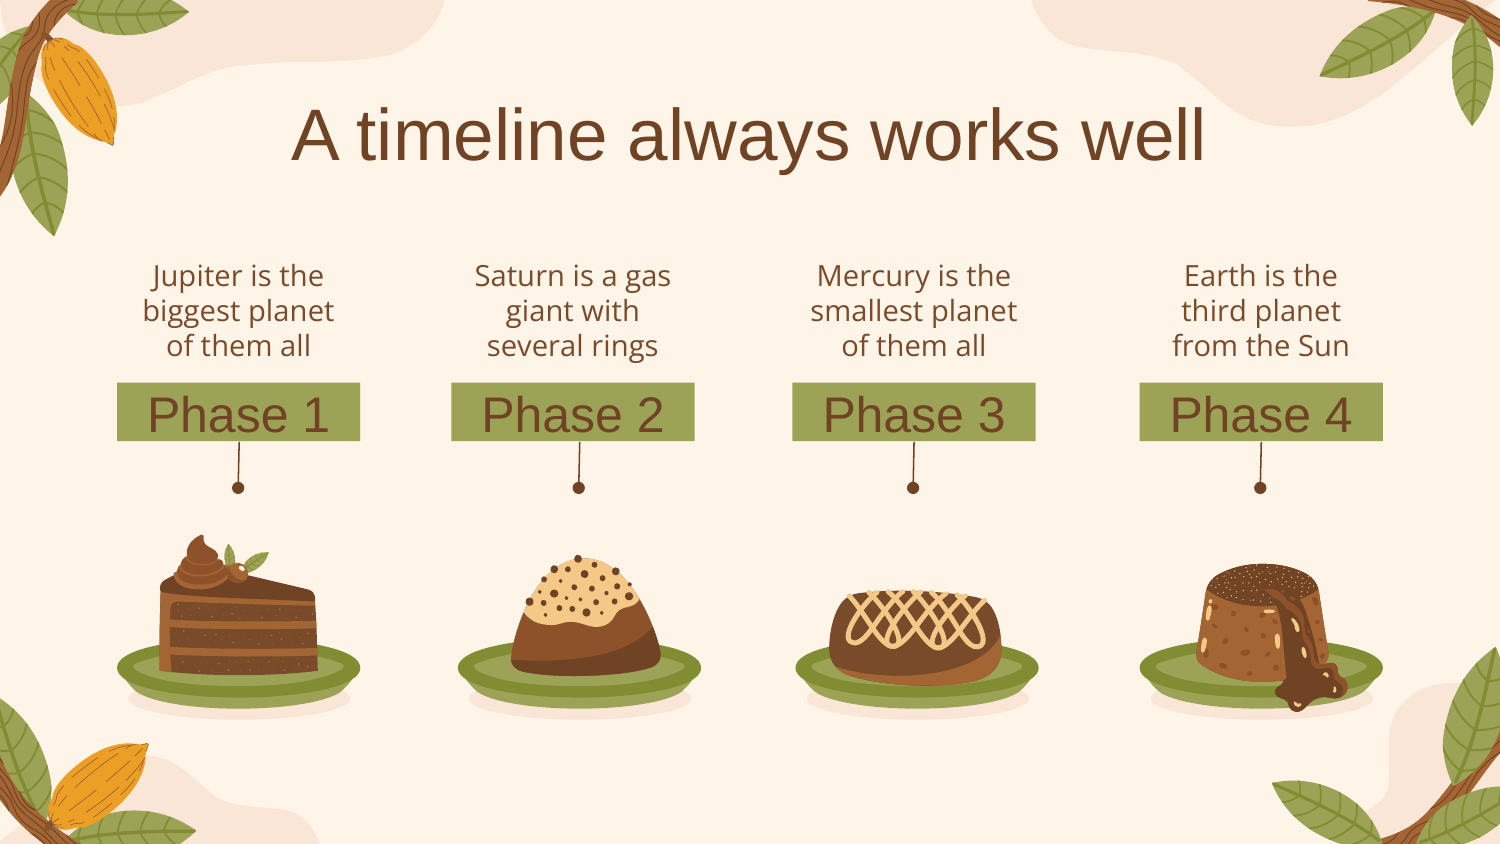

# A timeline always works well
Jupiter is the biggest planet of them all
Saturn is a gas giant with several rings
Mercury is the smallest planet of them all
Earth is the third planet from the Sun
Phase 1
Phase 2
Phase 3
Phase 4